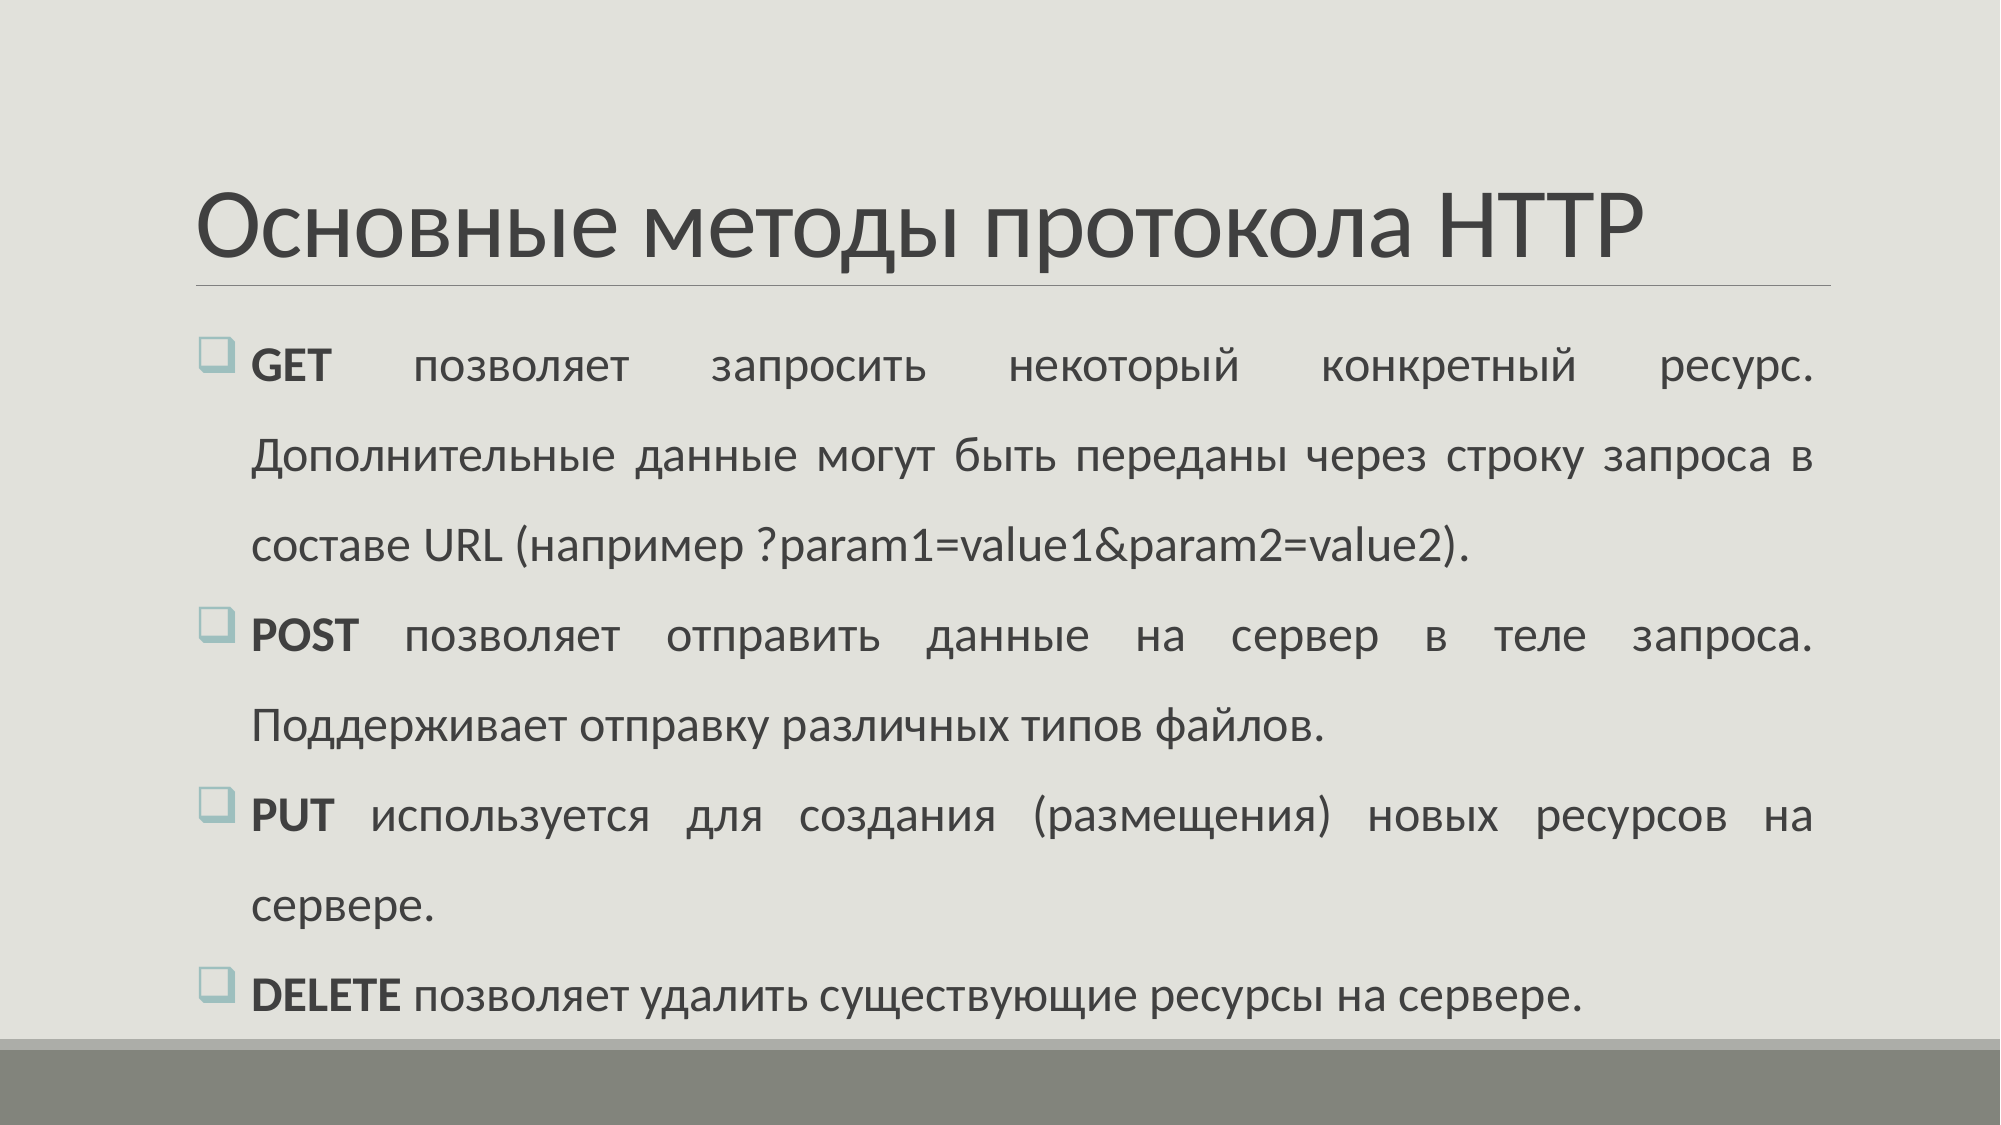

# Основные методы протокола HTTP
GET позволяет запросить некоторый конкретный ресурс. Дополнительные данные могут быть переданы через строку запроса в составе URL (например ?param1=value1&param2=value2).
POST позволяет отправить данные на сервер в теле запроса. Поддерживает отправку различных типов файлов.
PUT используется для создания (размещения) новых ресурсов на сервере.
DELETE позволяет удалить существующие ресурсы на сервере.